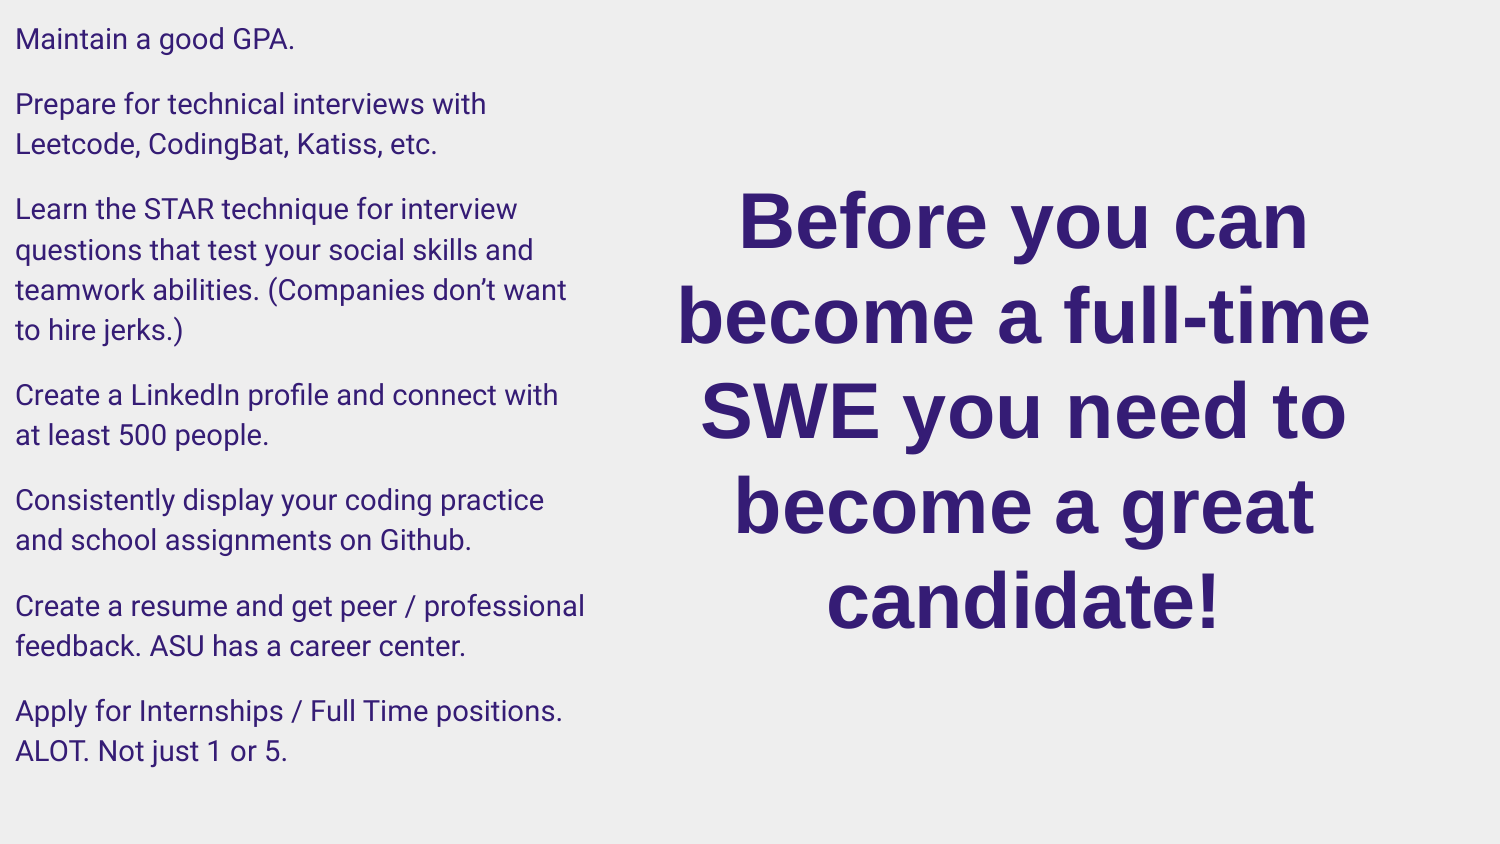

Maintain a good GPA.
Prepare for technical interviews with Leetcode, CodingBat, Katiss, etc.
Learn the STAR technique for interview questions that test your social skills and teamwork abilities. (Companies don’t want to hire jerks.)
Create a LinkedIn profile and connect with at least 500 people.
Consistently display your coding practice and school assignments on Github.
Create a resume and get peer / professional feedback. ASU has a career center.
Apply for Internships / Full Time positions. ALOT. Not just 1 or 5.
Before you can become a full-time SWE you need to become a great candidate!